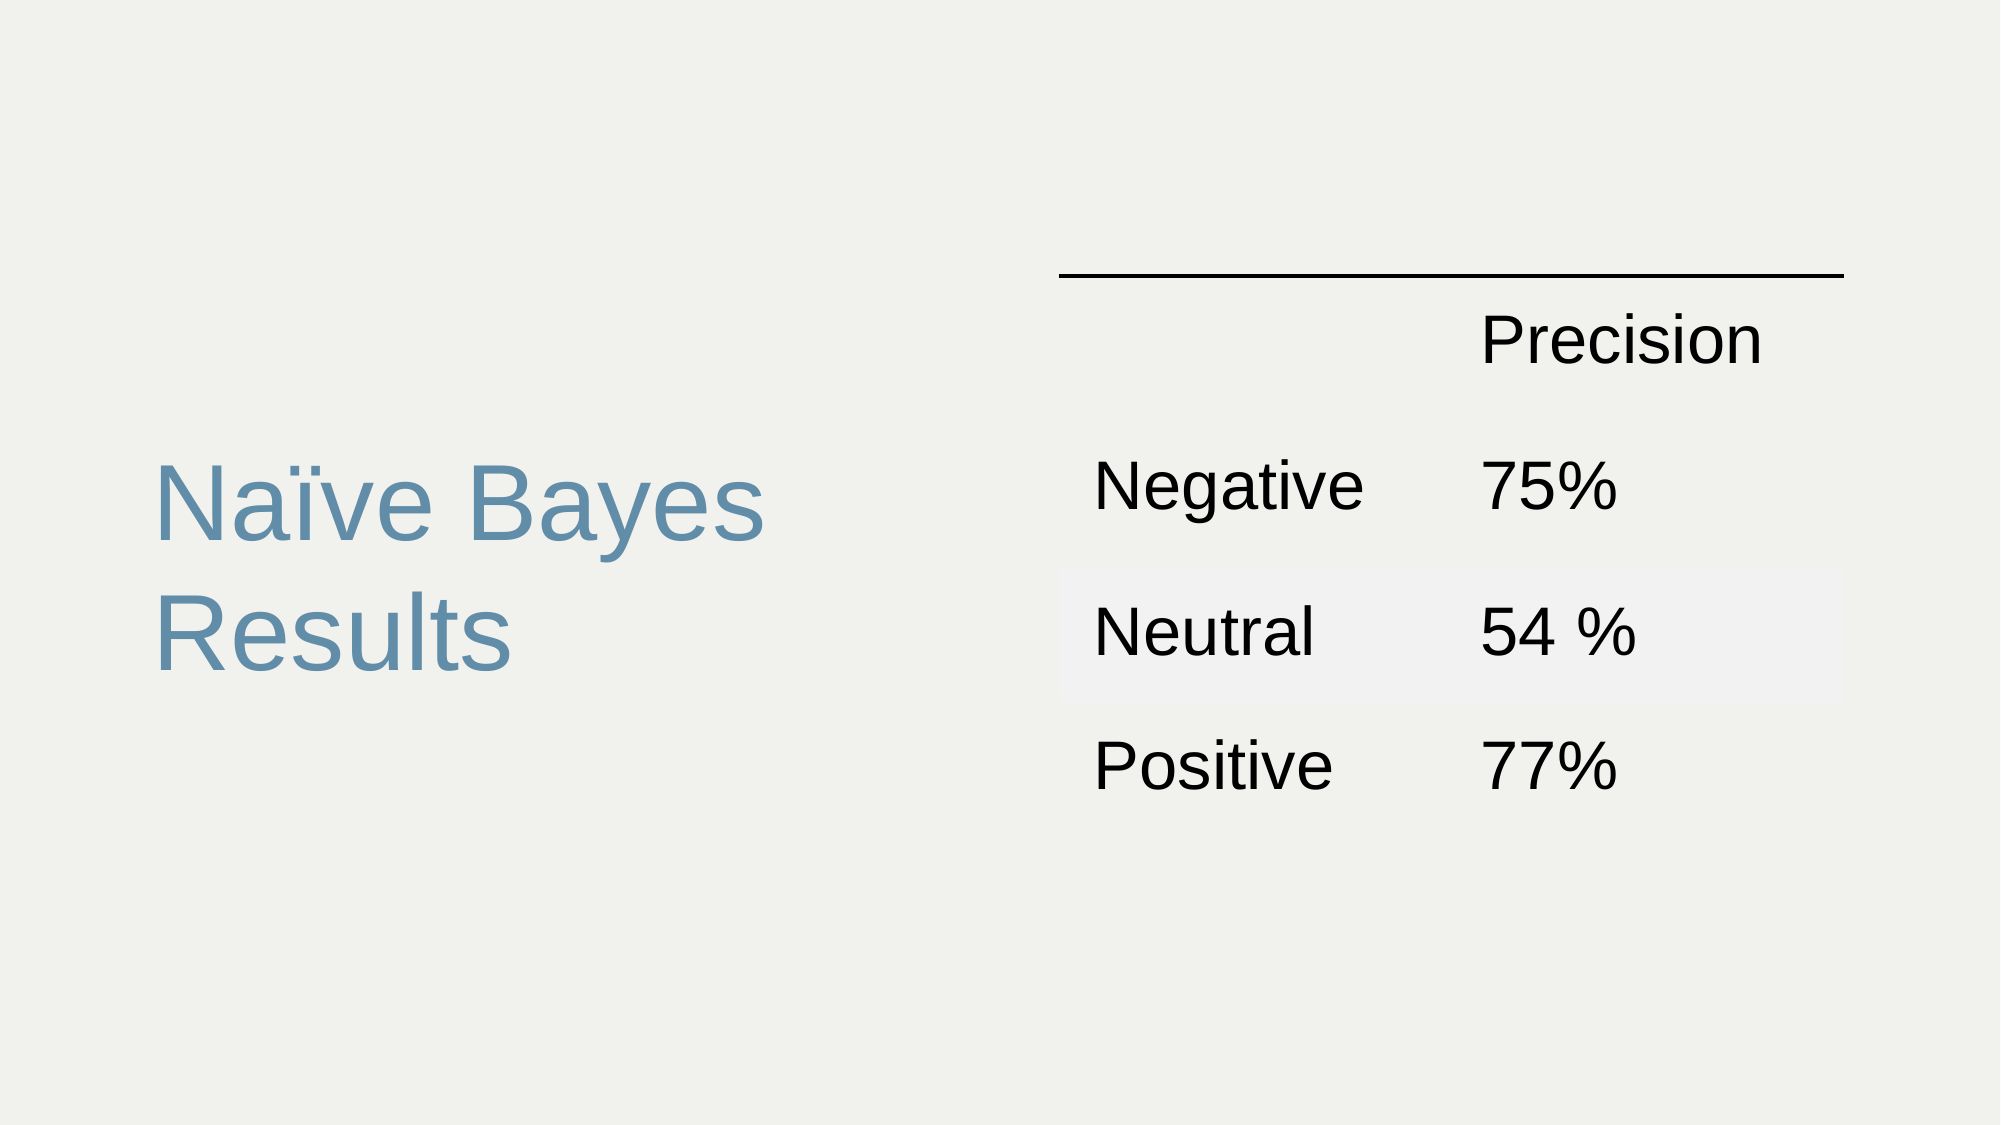

# Naïve Bayes Results
|  | Precision |
| --- | --- |
| Negative | 75% |
| Neutral | 54 % |
| Positive | 77% |